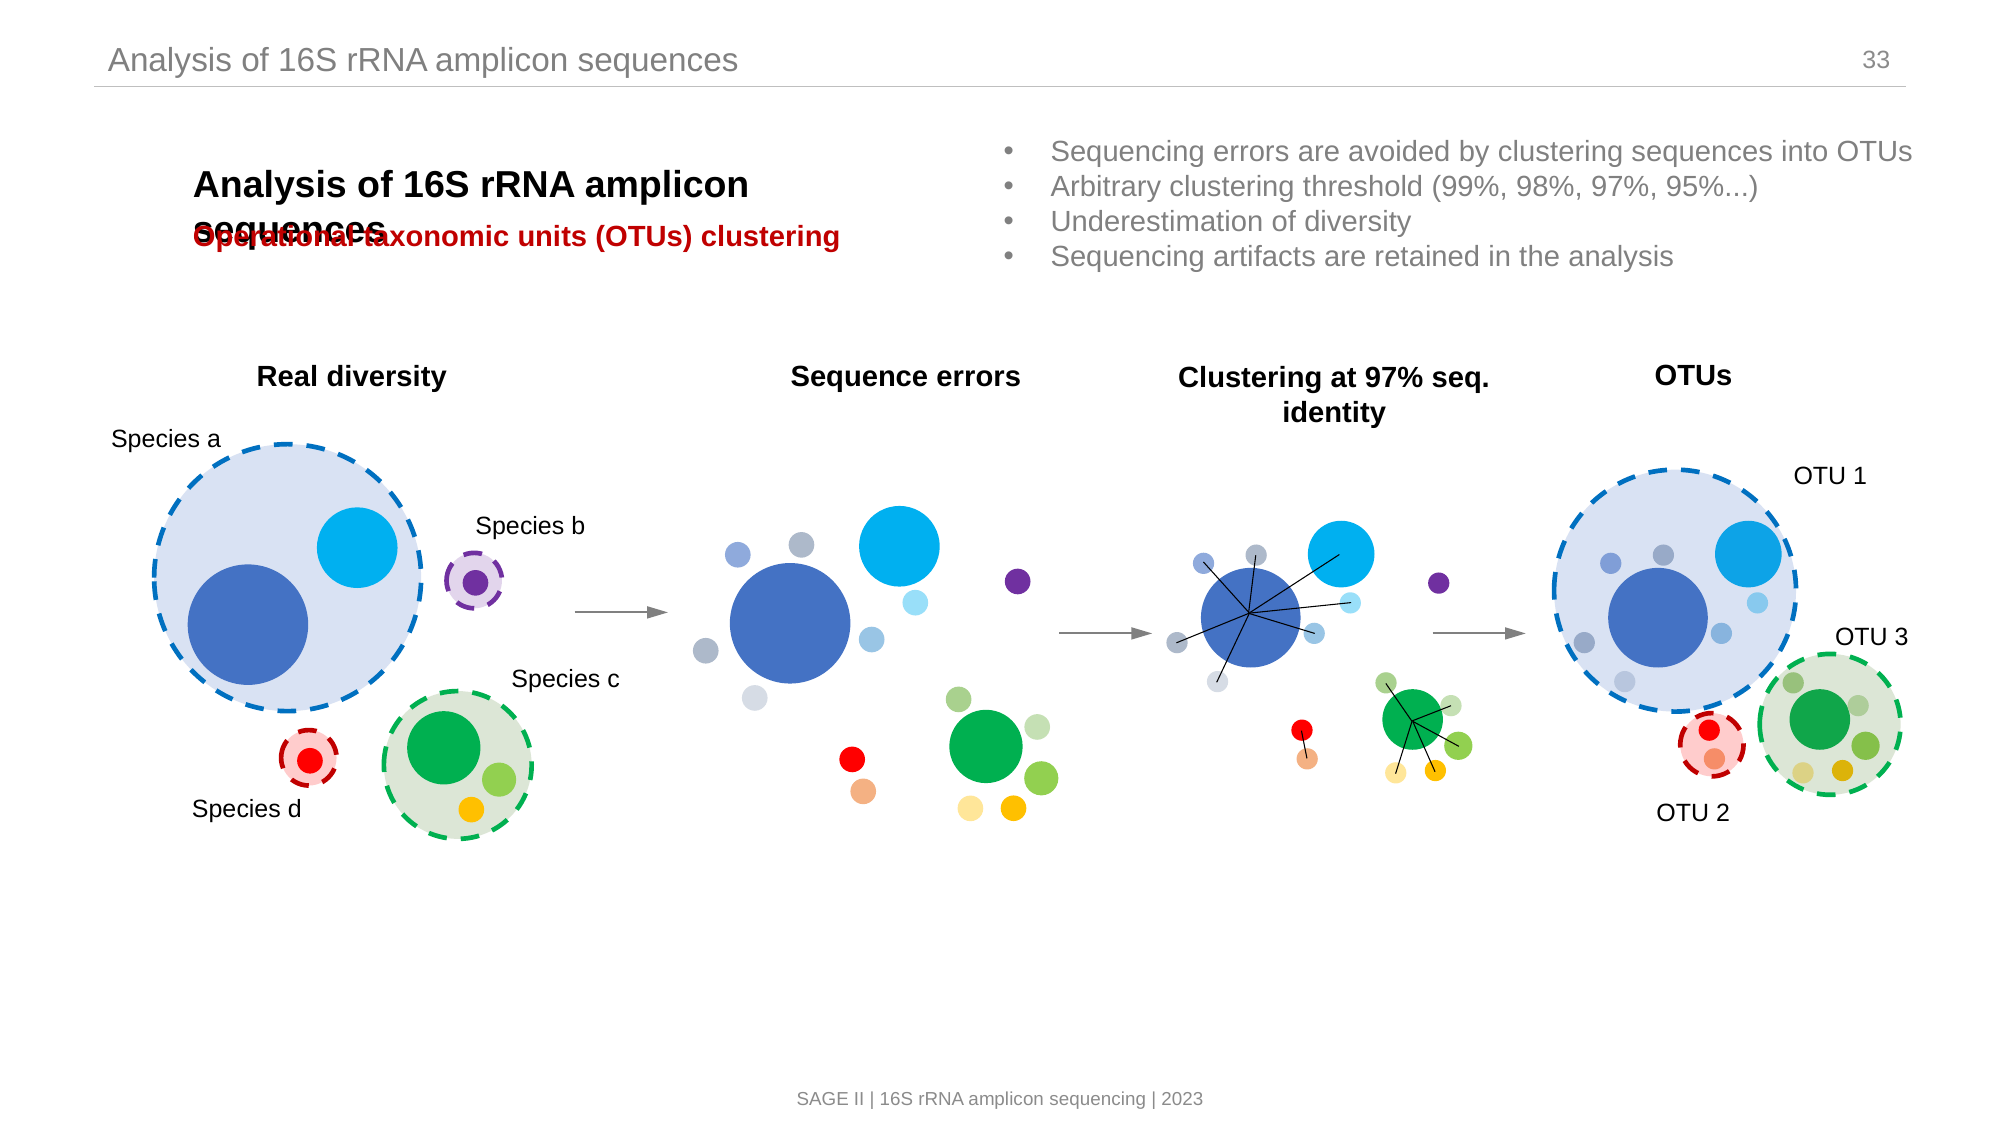

Analysis of 16S rRNA amplicon sequences
33
Sequencing errors are avoided by clustering sequences into OTUs
Arbitrary clustering threshold (99%, 98%, 97%, 95%...)
Underestimation of diversity
Sequencing artifacts are retained in the analysis
Analysis of 16S rRNA amplicon sequences
Operational taxonomic units (OTUs) clustering
OTUs
OTU 1

OTU 2
OTU 3
Real diversity
Sequence errors
Clustering at 97% seq. identity

Species a

Species b

Species c

Species d
SAGE II | 16S rRNA amplicon sequencing | 2023